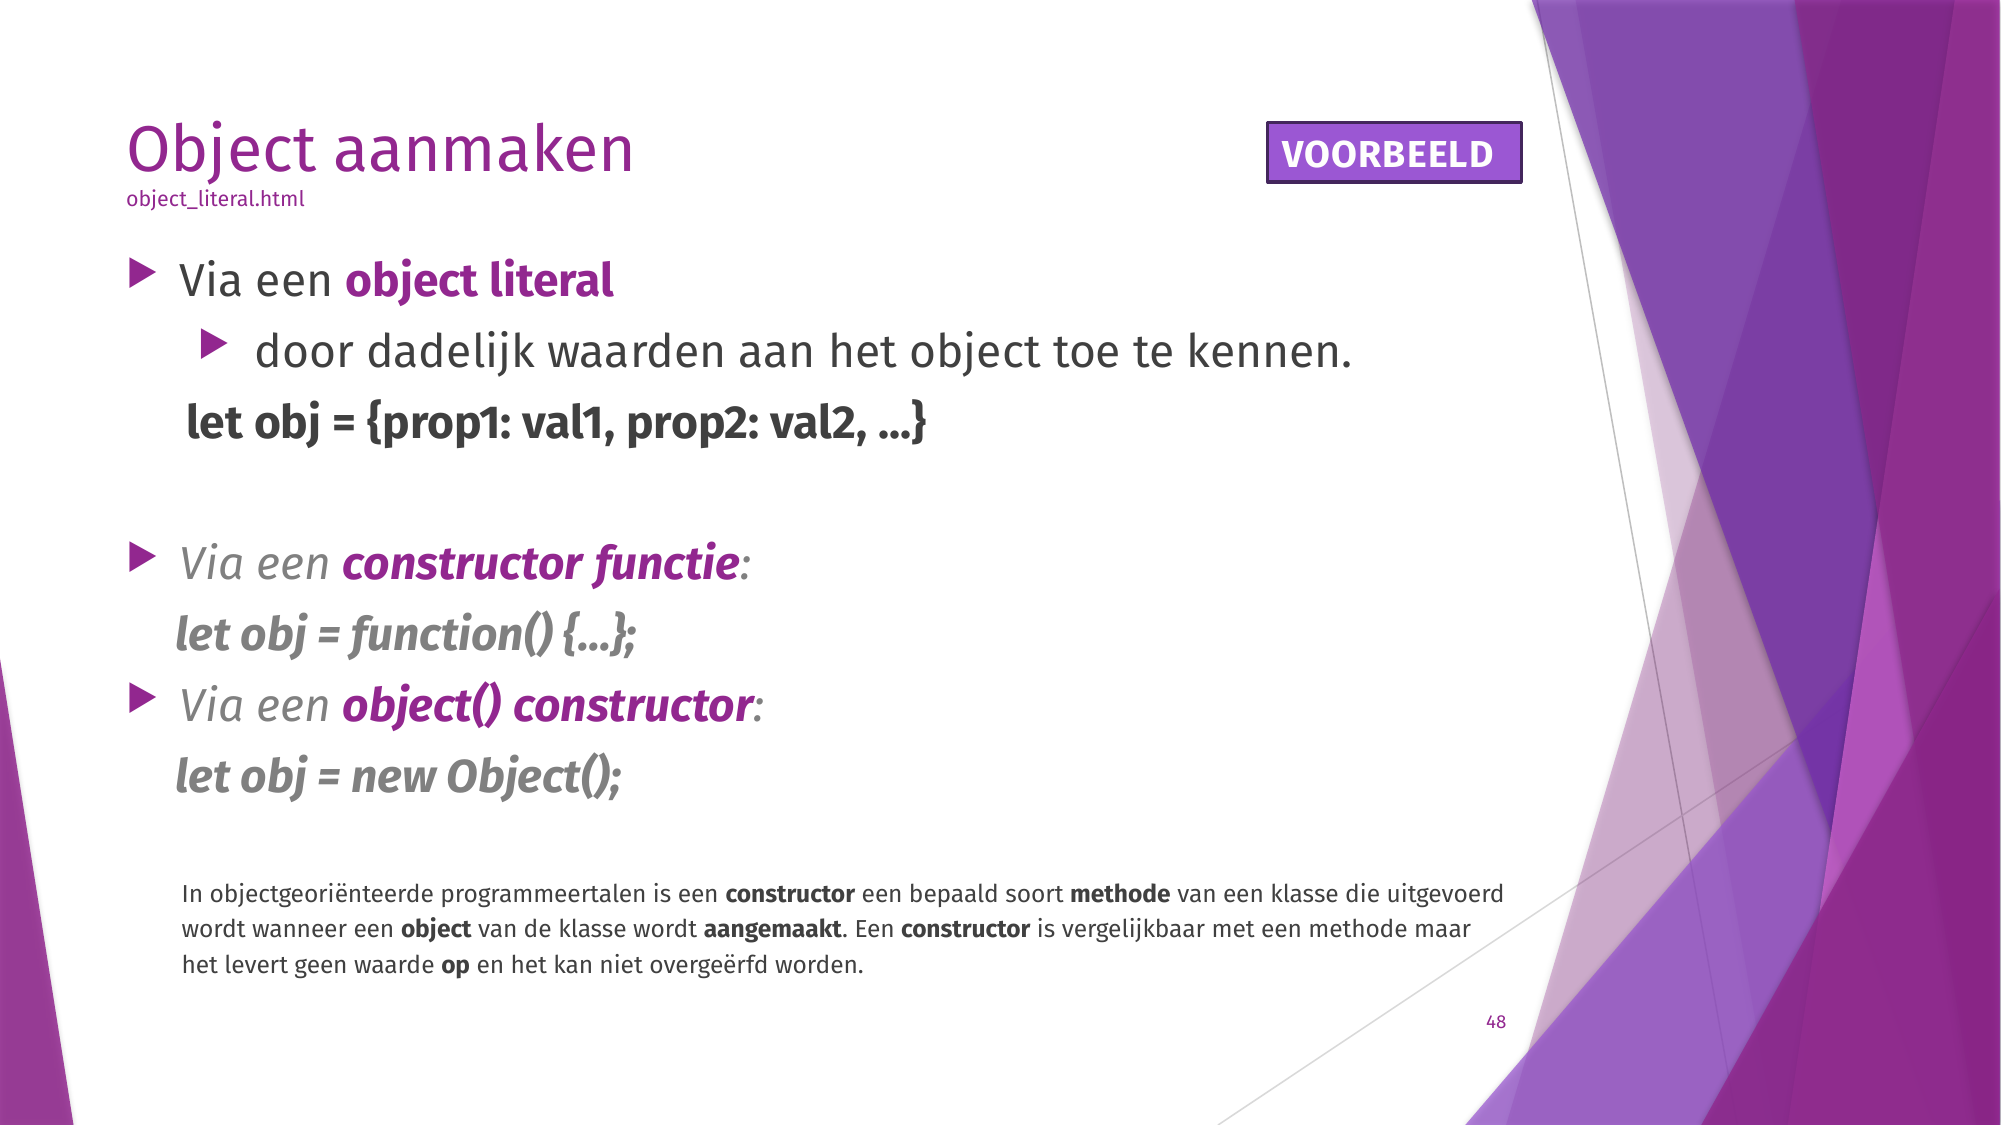

# Object aanmaken object_literal.html
VOORBEELD
Via een object literal
 door dadelijk waarden aan het object toe te kennen.
	 let obj = {prop1: val1, prop2: val2, ...}

Via een constructor functie:
	let obj = function() {...};
Via een object() constructor:
	let obj = new Object();
In objectgeoriënteerde programmeertalen is een constructor een bepaald soort methode van een klasse die uitgevoerd wordt wanneer een object van de klasse wordt aangemaakt. Een constructor is vergelijkbaar met een methode maar het levert geen waarde op en het kan niet overgeërfd worden.
48